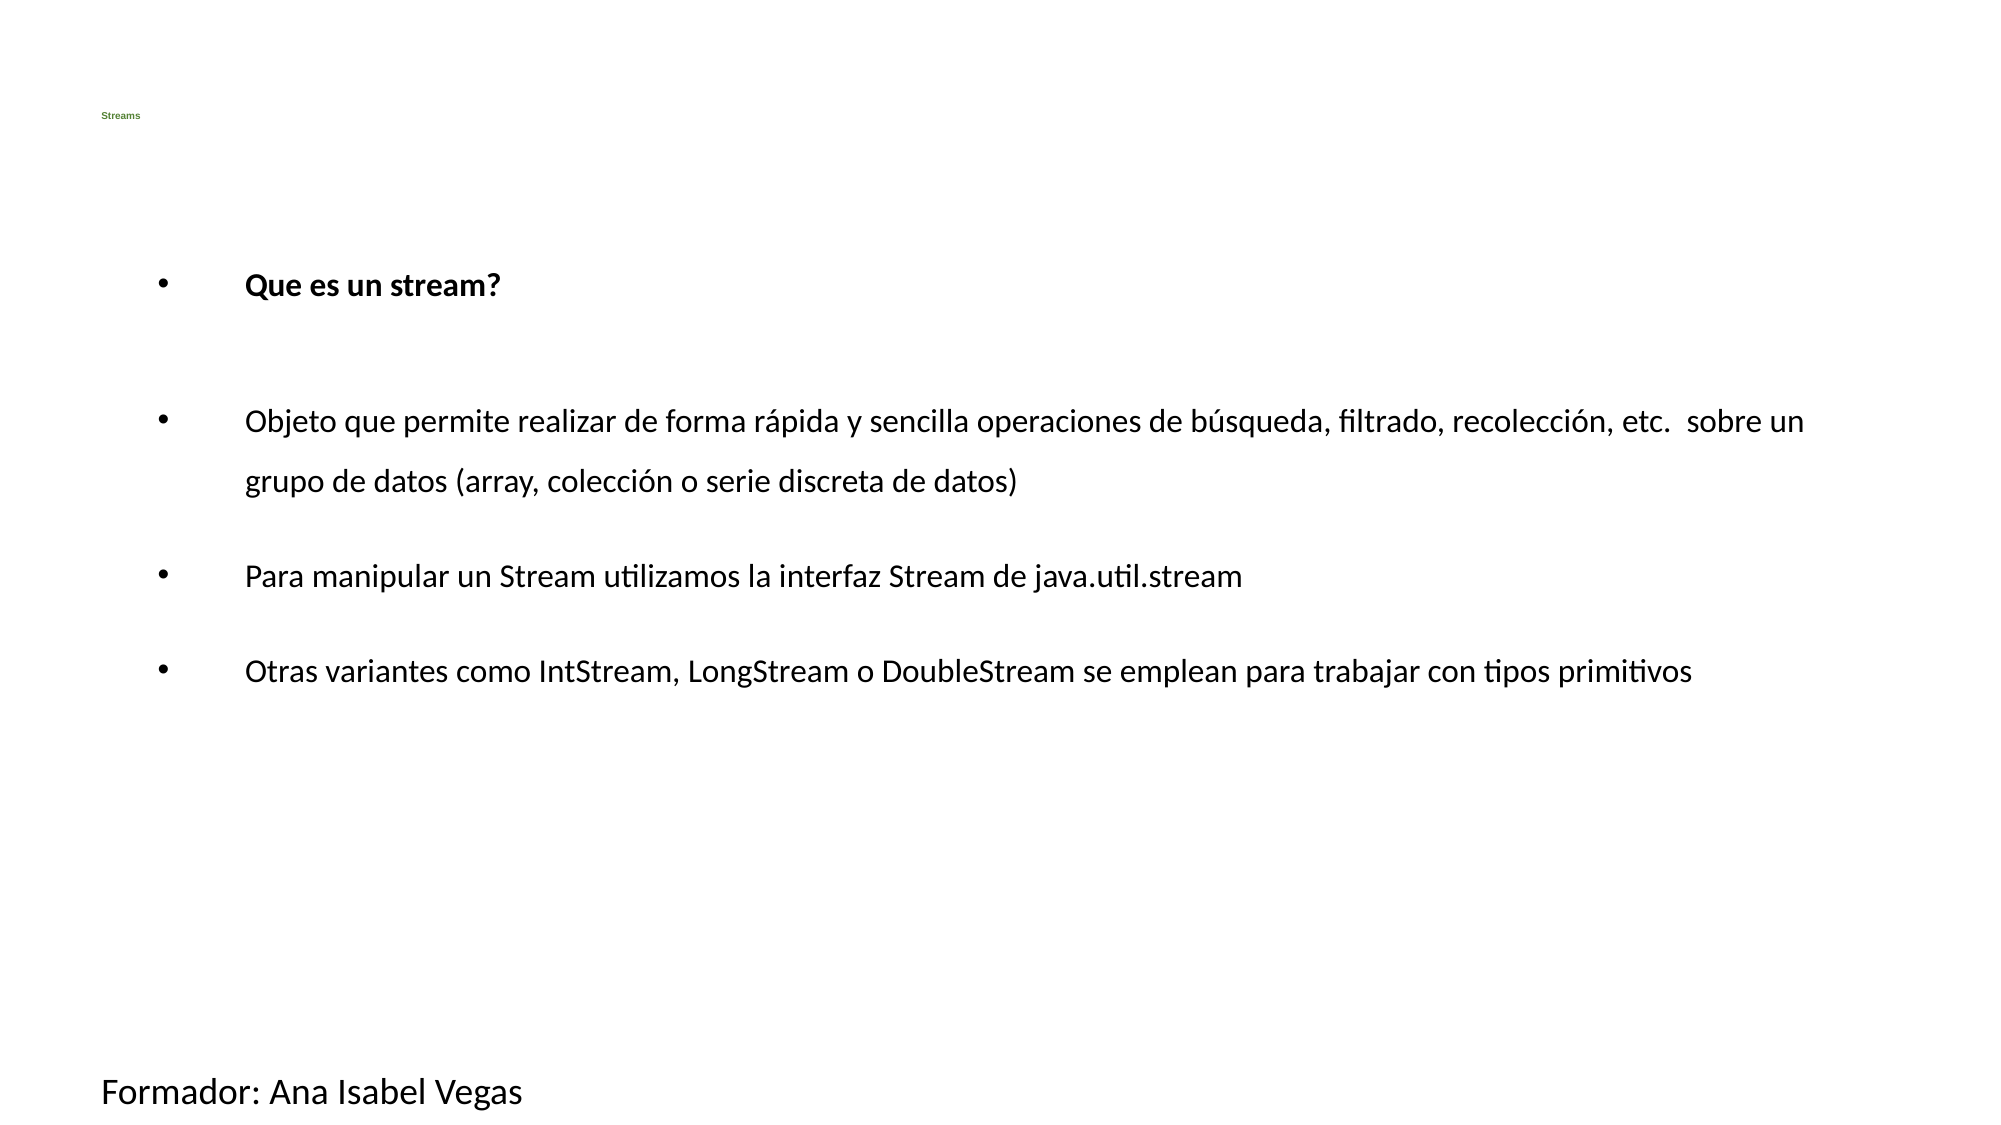

# Streams
Que es un stream?

Objeto que permite realizar de forma rápida y sencilla operaciones de búsqueda, filtrado, recolección, etc.  sobre un grupo de datos (array, colección o serie discreta de datos)
Para manipular un Stream utilizamos la interfaz Stream de java.util.stream
Otras variantes como IntStream, LongStream o DoubleStream se emplean para trabajar con tipos primitivos

Formador: Ana Isabel Vegas
12